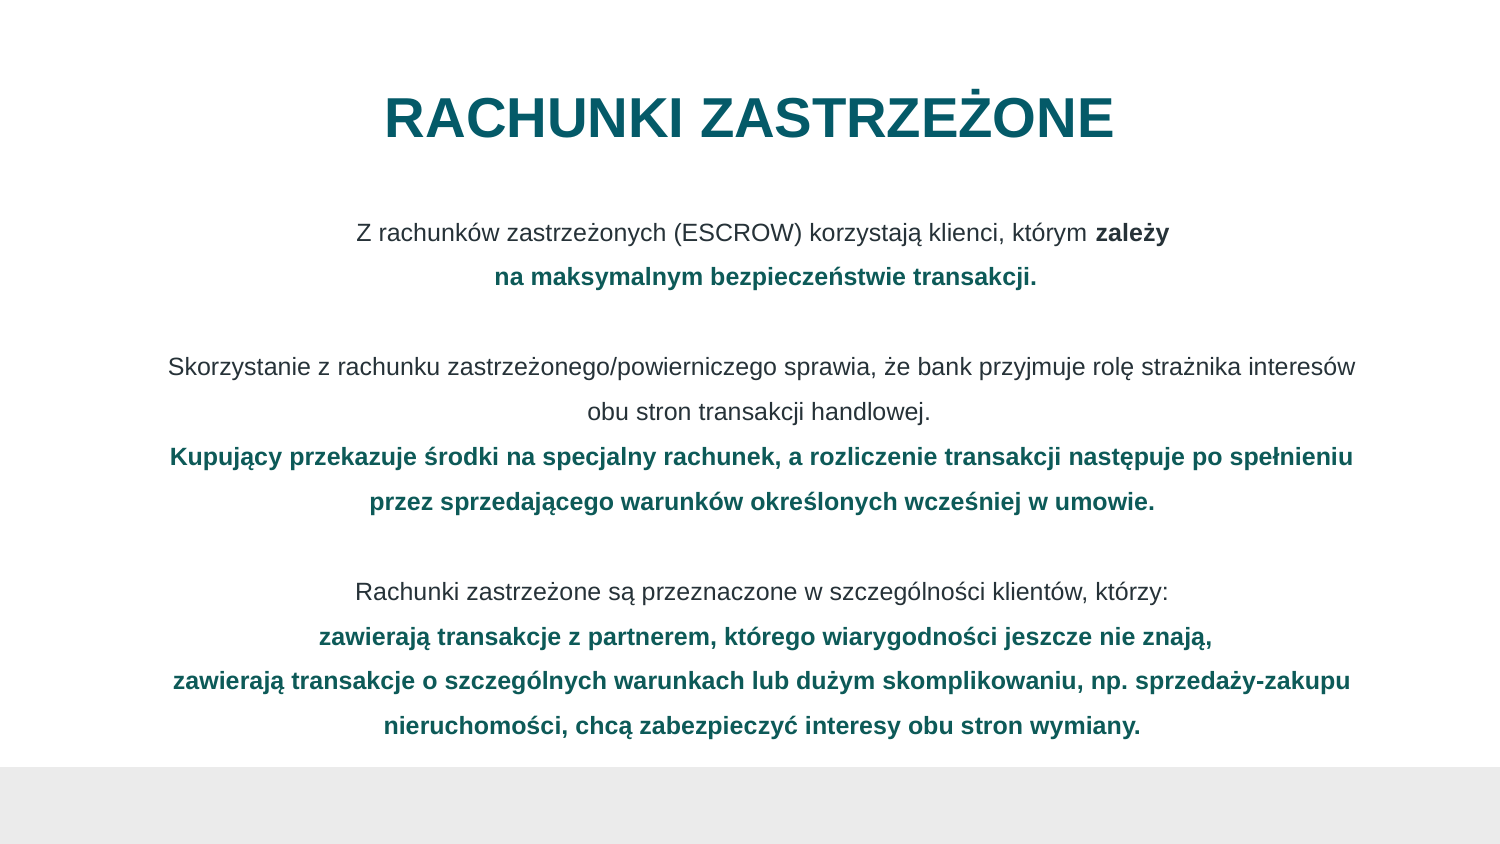

# RACHUNKI ZASTRZEŻONE
Z rachunków zastrzeżonych (ESCROW) korzystają klienci, którym zależy
 na maksymalnym bezpieczeństwie transakcji.

Skorzystanie z rachunku zastrzeżonego/powierniczego sprawia, że bank przyjmuje rolę strażnika interesów obu stron transakcji handlowej.
Kupujący przekazuje środki na specjalny rachunek, a rozliczenie transakcji następuje po spełnieniu przez sprzedającego warunków określonych wcześniej w umowie.

Rachunki zastrzeżone są przeznaczone w szczególności klientów, którzy:
 zawierają transakcje z partnerem, którego wiarygodności jeszcze nie znają,
zawierają transakcje o szczególnych warunkach lub dużym skomplikowaniu, np. sprzedaży-zakupu nieruchomości, chcą zabezpieczyć interesy obu stron wymiany.